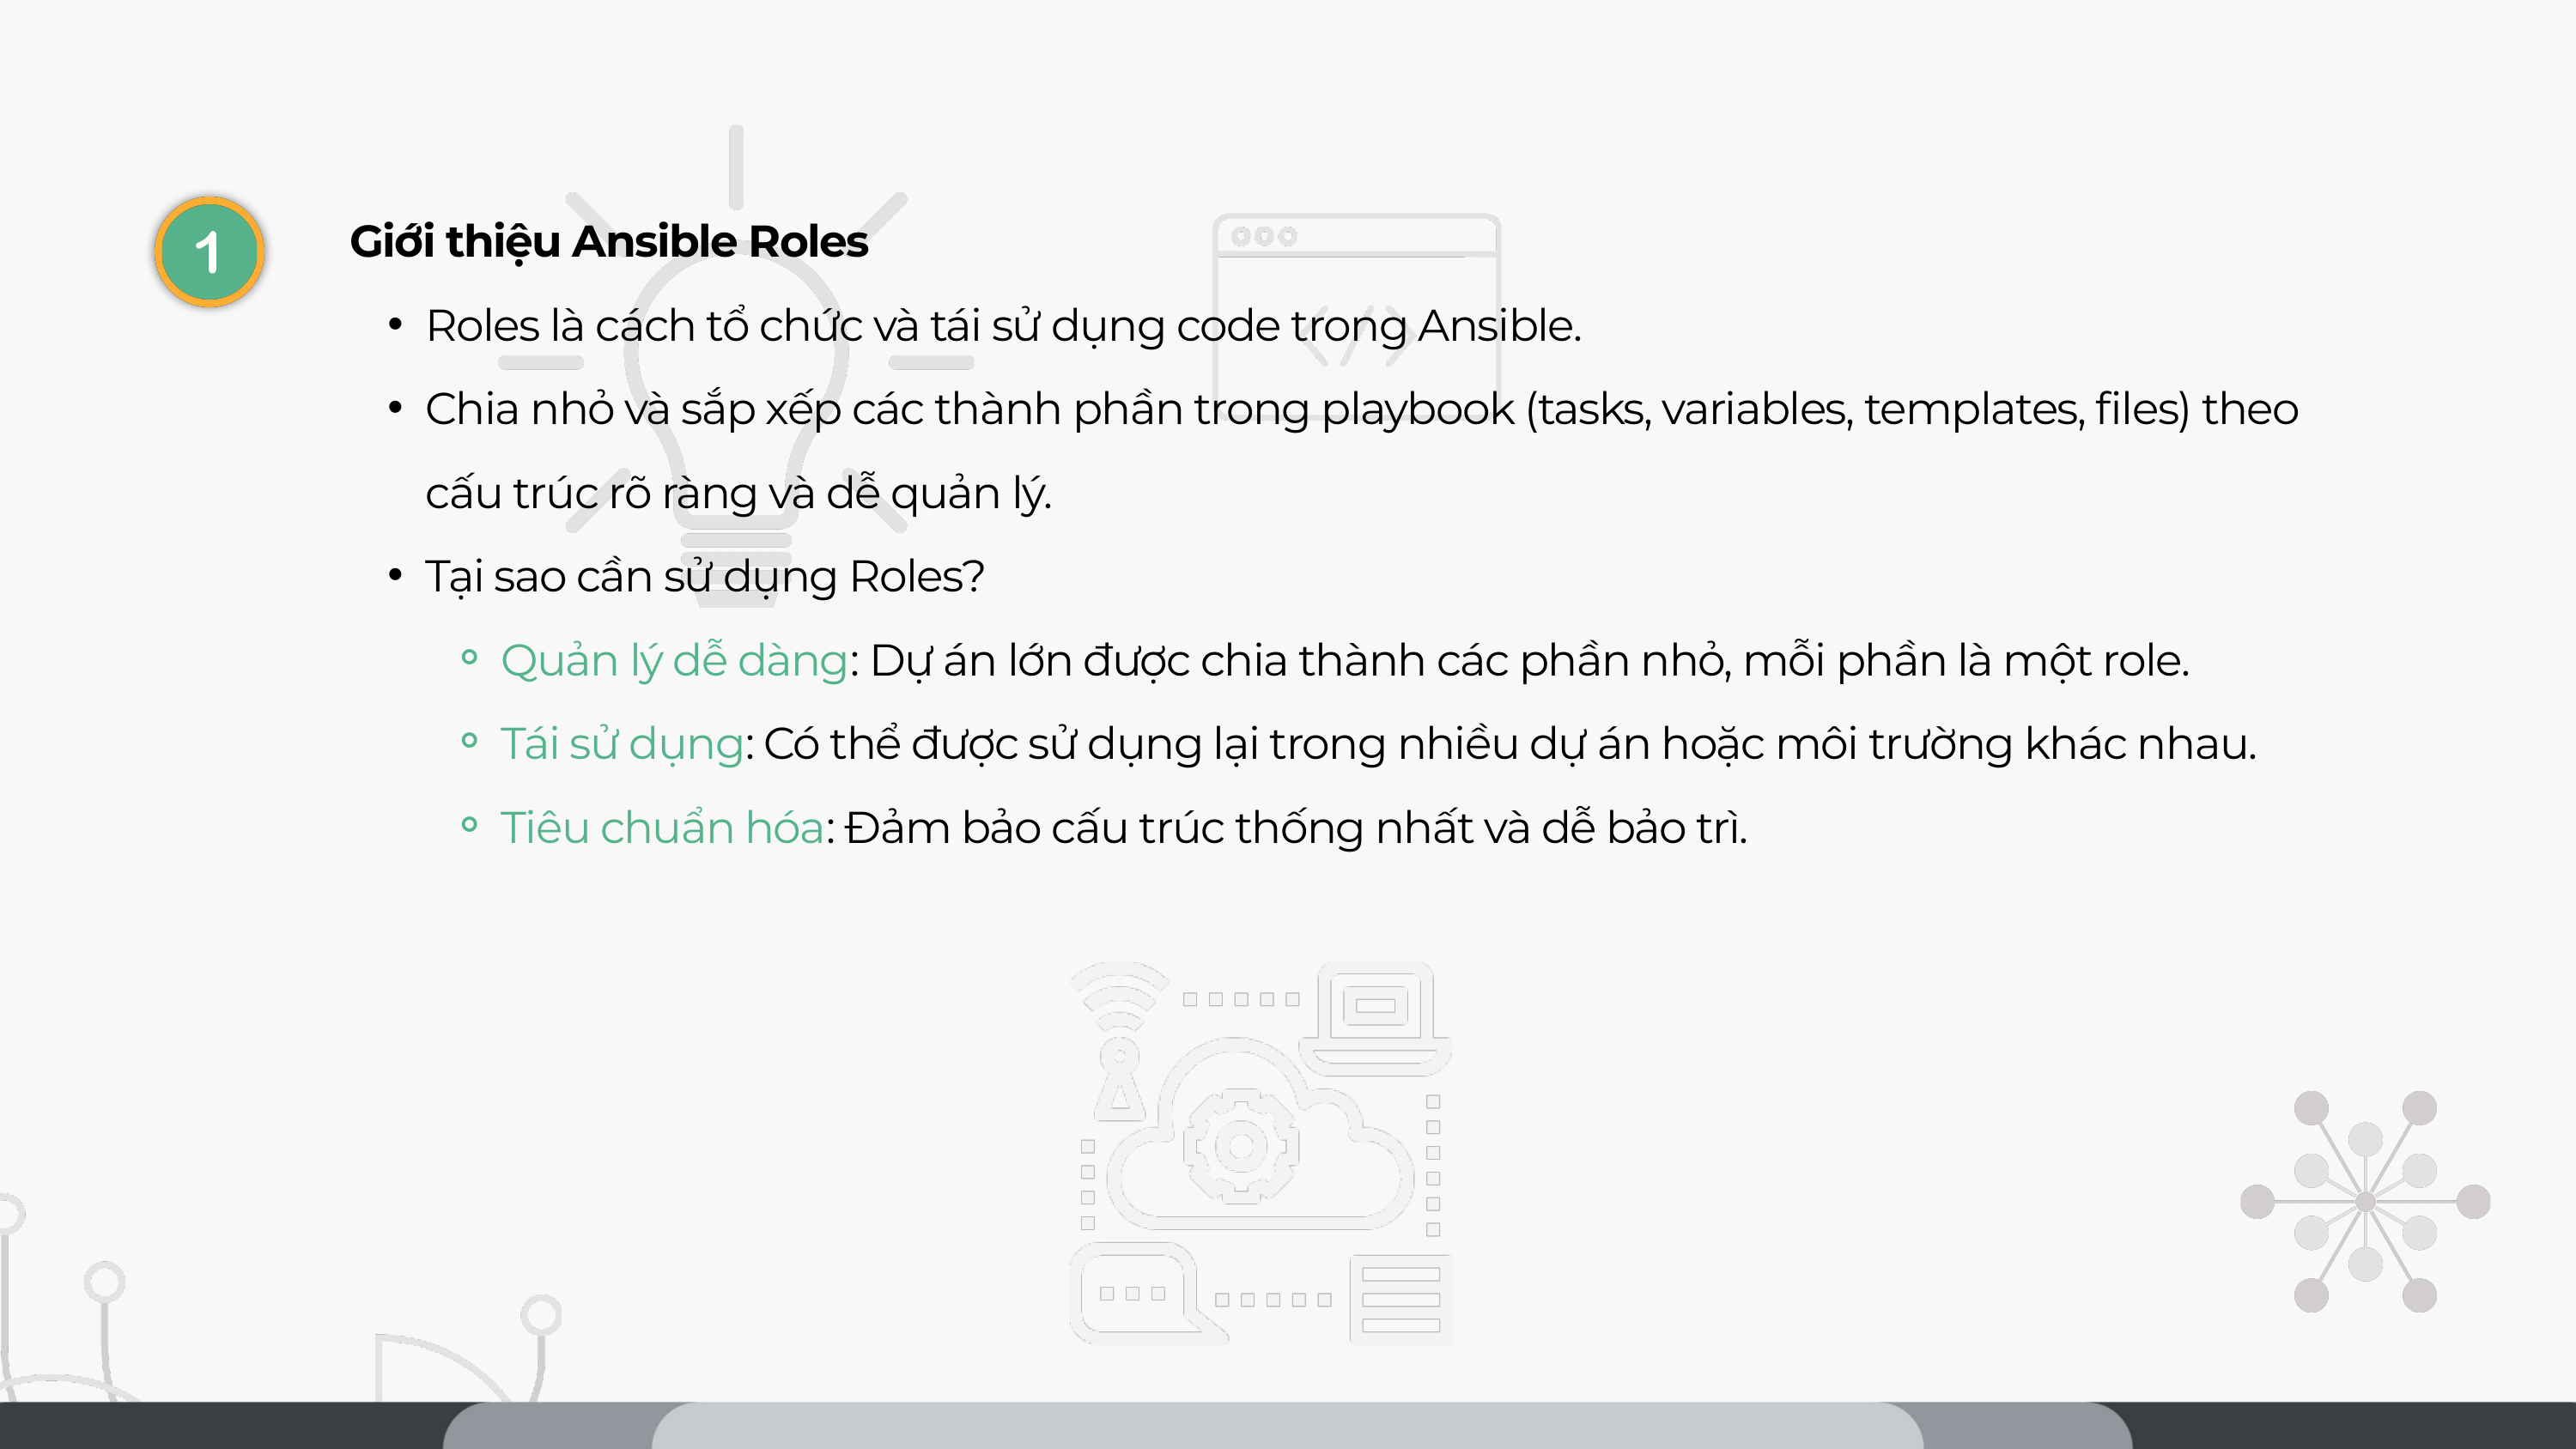

Giới thiệu Ansible Roles
Roles là cách tổ chức và tái sử dụng code trong Ansible.
Chia nhỏ và sắp xếp các thành phần trong playbook (tasks, variables, templates, files) theo cấu trúc rõ ràng và dễ quản lý.
Tại sao cần sử dụng Roles?
Quản lý dễ dàng: Dự án lớn được chia thành các phần nhỏ, mỗi phần là một role.
Tái sử dụng: Có thể được sử dụng lại trong nhiều dự án hoặc môi trường khác nhau.
Tiêu chuẩn hóa: Đảm bảo cấu trúc thống nhất và dễ bảo trì.